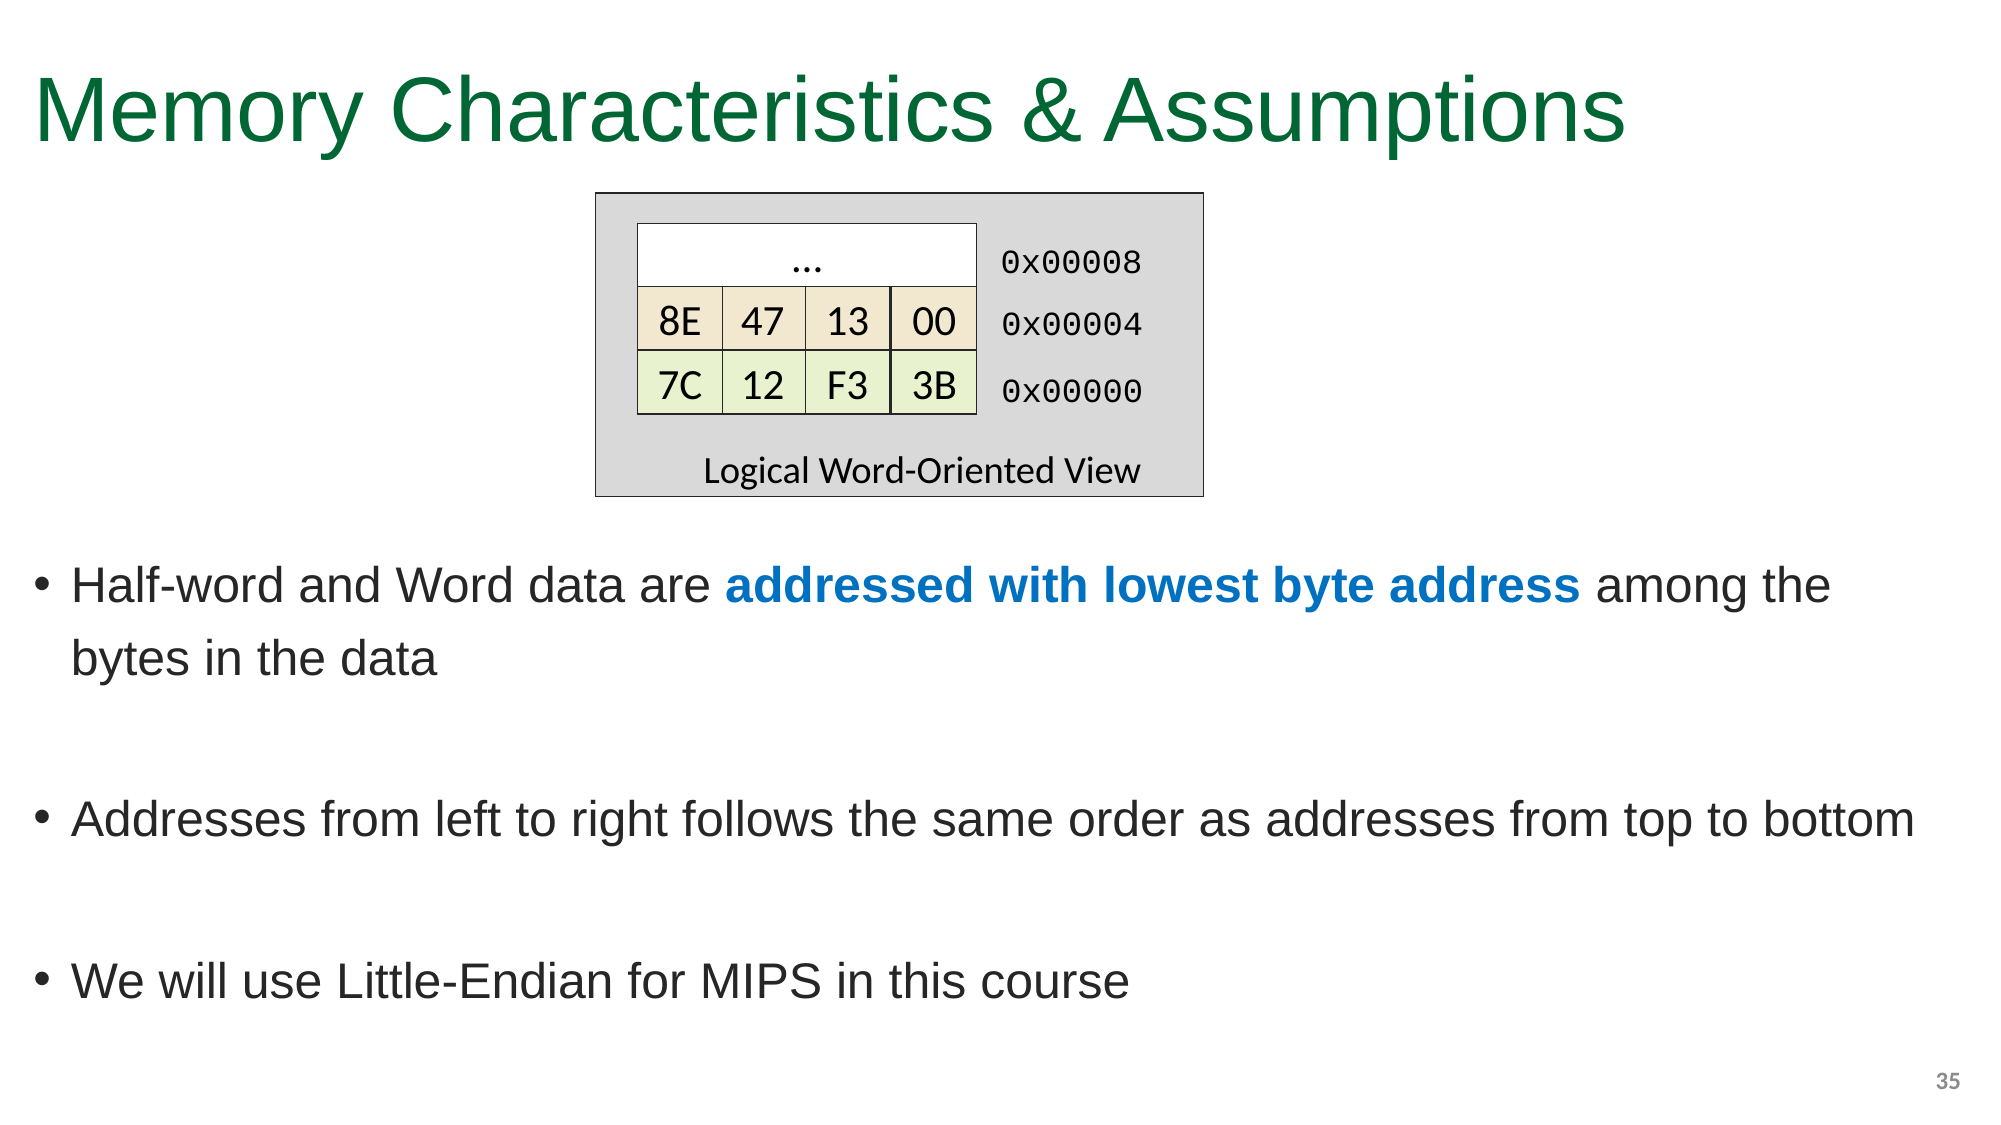

# Memory Characteristics & Assumptions

…
0x00008
47
13
8E
00
0x00004
12
F3
7C
3B
0x00000
Logical Word-Oriented View
Half-word and Word data are addressed with lowest byte address among the bytes in the data

Addresses from left to right follows the same order as addresses from top to bottom

We will use Little-Endian for MIPS in this course
35